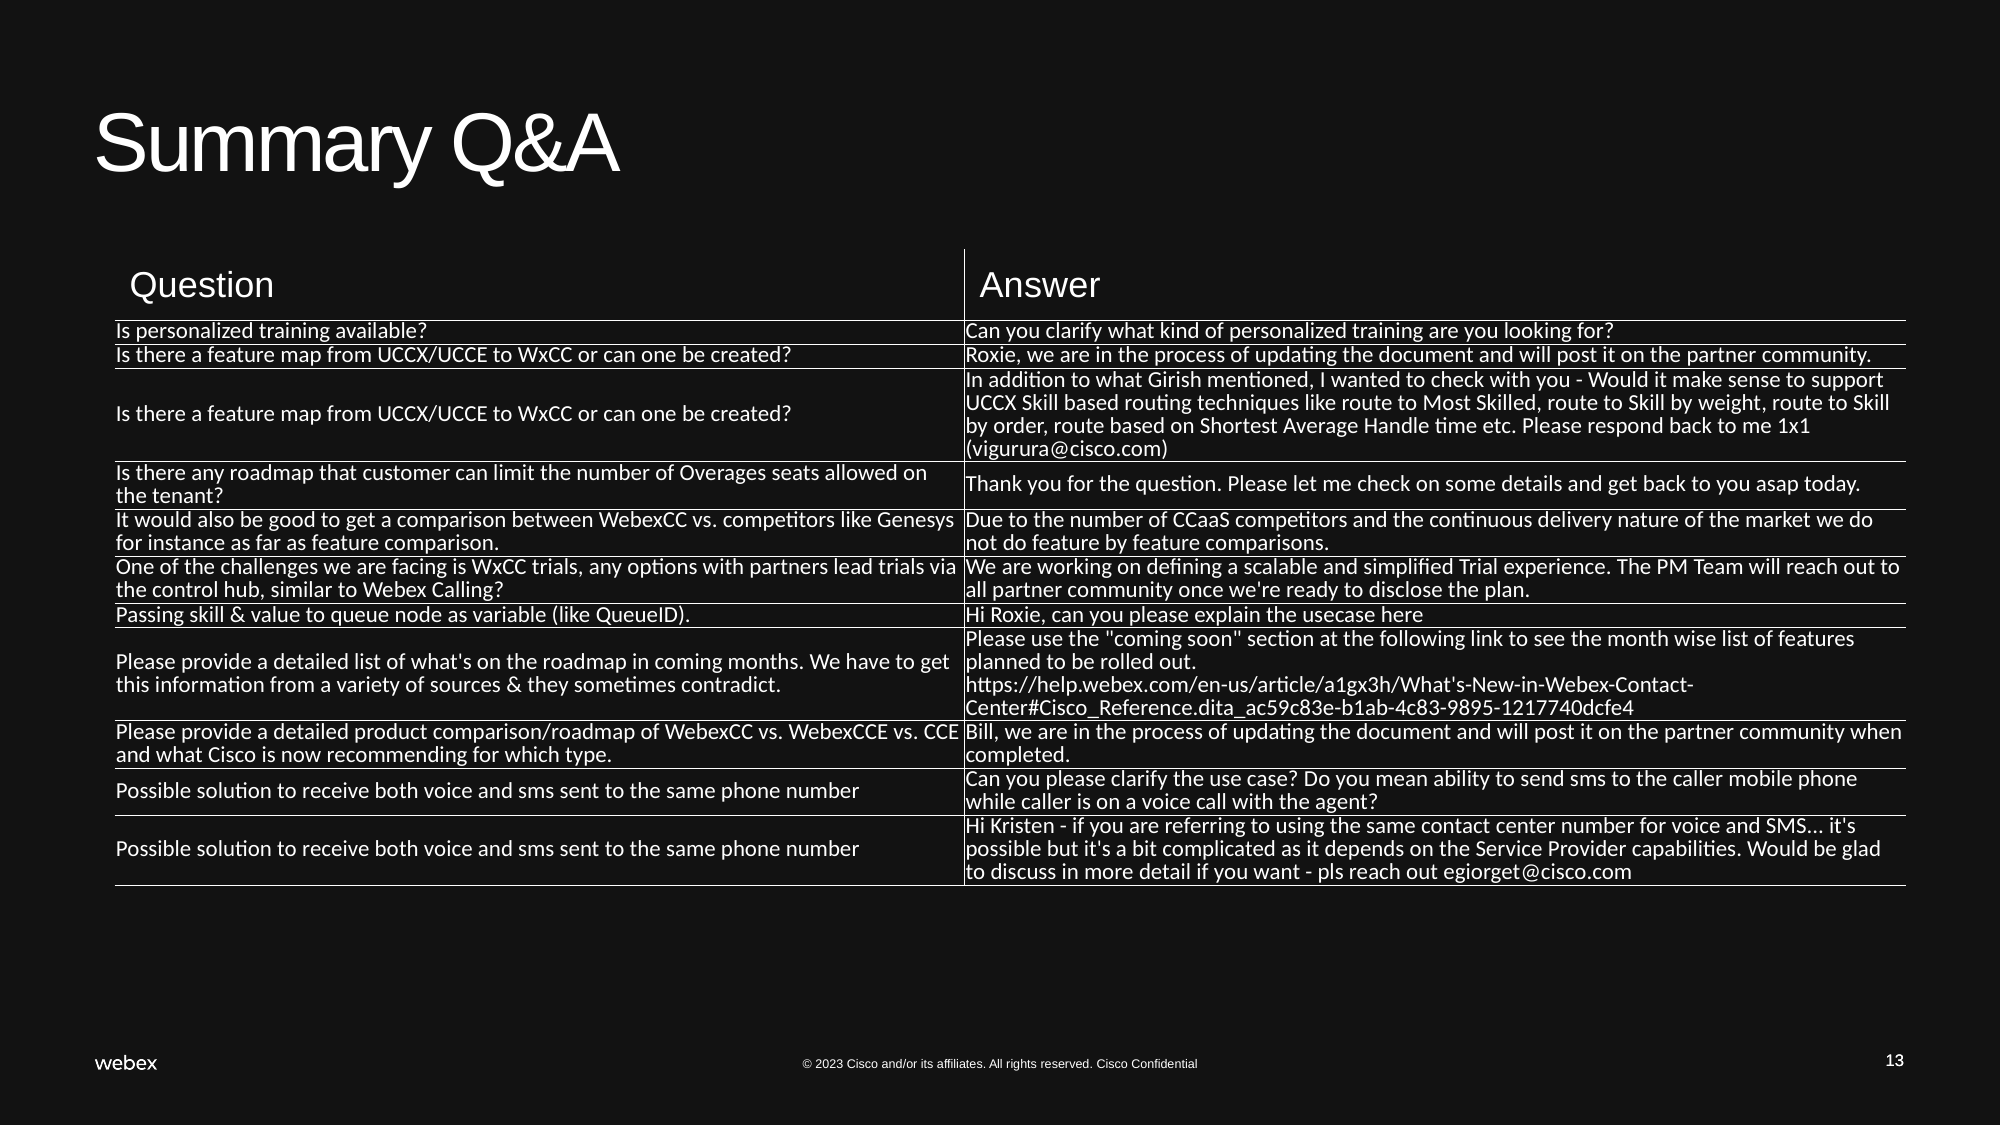

# Summary Q&A
| Question | Answer |
| --- | --- |
| Is personalized training available? | Can you clarify what kind of personalized training are you looking for? |
| Is there a feature map from UCCX/UCCE to WxCC or can one be created? | Roxie, we are in the process of updating the document and will post it on the partner community. |
| Is there a feature map from UCCX/UCCE to WxCC or can one be created? | In addition to what Girish mentioned, I wanted to check with you - Would it make sense to support UCCX Skill based routing techniques like route to Most Skilled, route to Skill by weight, route to Skill by order, route based on Shortest Average Handle time etc. Please respond back to me 1x1 (vigurura@cisco.com) |
| Is there any roadmap that customer can limit the number of Overages seats allowed on the tenant? | Thank you for the question. Please let me check on some details and get back to you asap today. |
| It would also be good to get a comparison between WebexCC vs. competitors like Genesys for instance as far as feature comparison. | Due to the number of CCaaS competitors and the continuous delivery nature of the market we do not do feature by feature comparisons. |
| One of the challenges we are facing is WxCC trials, any options with partners lead trials via the control hub, similar to Webex Calling? | We are working on defining a scalable and simplified Trial experience. The PM Team will reach out to all partner community once we're ready to disclose the plan. |
| Passing skill & value to queue node as variable (like QueueID). | Hi Roxie, can you please explain the usecase here |
| Please provide a detailed list of what's on the roadmap in coming months. We have to get this information from a variety of sources & they sometimes contradict. | Please use the "coming soon" section at the following link to see the month wise list of features planned to be rolled out. https://help.webex.com/en-us/article/a1gx3h/What's-New-in-Webex-Contact-Center#Cisco\_Reference.dita\_ac59c83e-b1ab-4c83-9895-1217740dcfe4 |
| Please provide a detailed product comparison/roadmap of WebexCC vs. WebexCCE vs. CCE and what Cisco is now recommending for which type. | Bill, we are in the process of updating the document and will post it on the partner community when completed. |
| Possible solution to receive both voice and sms sent to the same phone number | Can you please clarify the use case? Do you mean ability to send sms to the caller mobile phone while caller is on a voice call with the agent? |
| Possible solution to receive both voice and sms sent to the same phone number | Hi Kristen - if you are referring to using the same contact center number for voice and SMS... it's possible but it's a bit complicated as it depends on the Service Provider capabilities. Would be glad to discuss in more detail if you want - pls reach out egiorget@cisco.com |